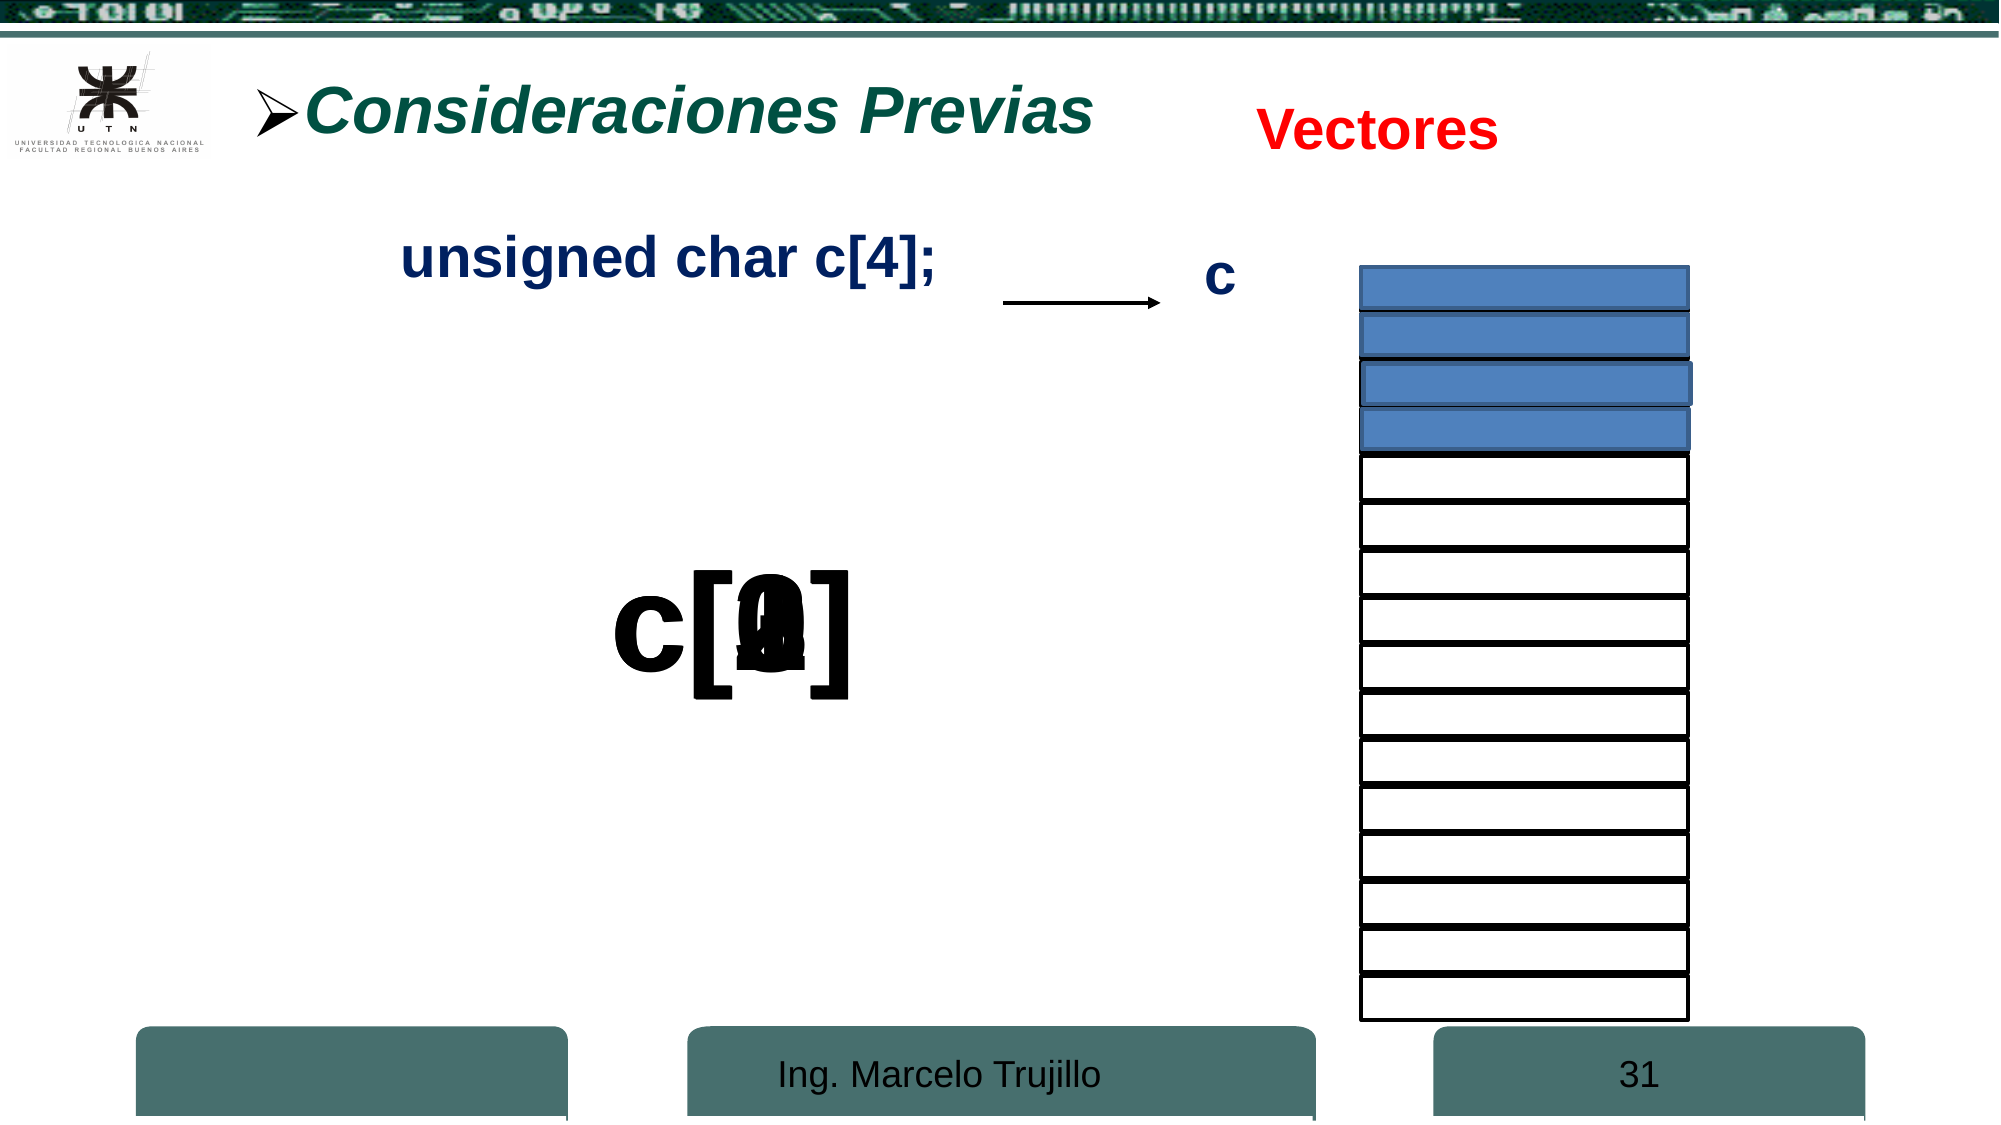

Consideraciones Previas
Vectores

unsigned char c[4];
c

c[0]

c[1]

c[2]

c[3]
Ing. Marcelo Trujillo
31